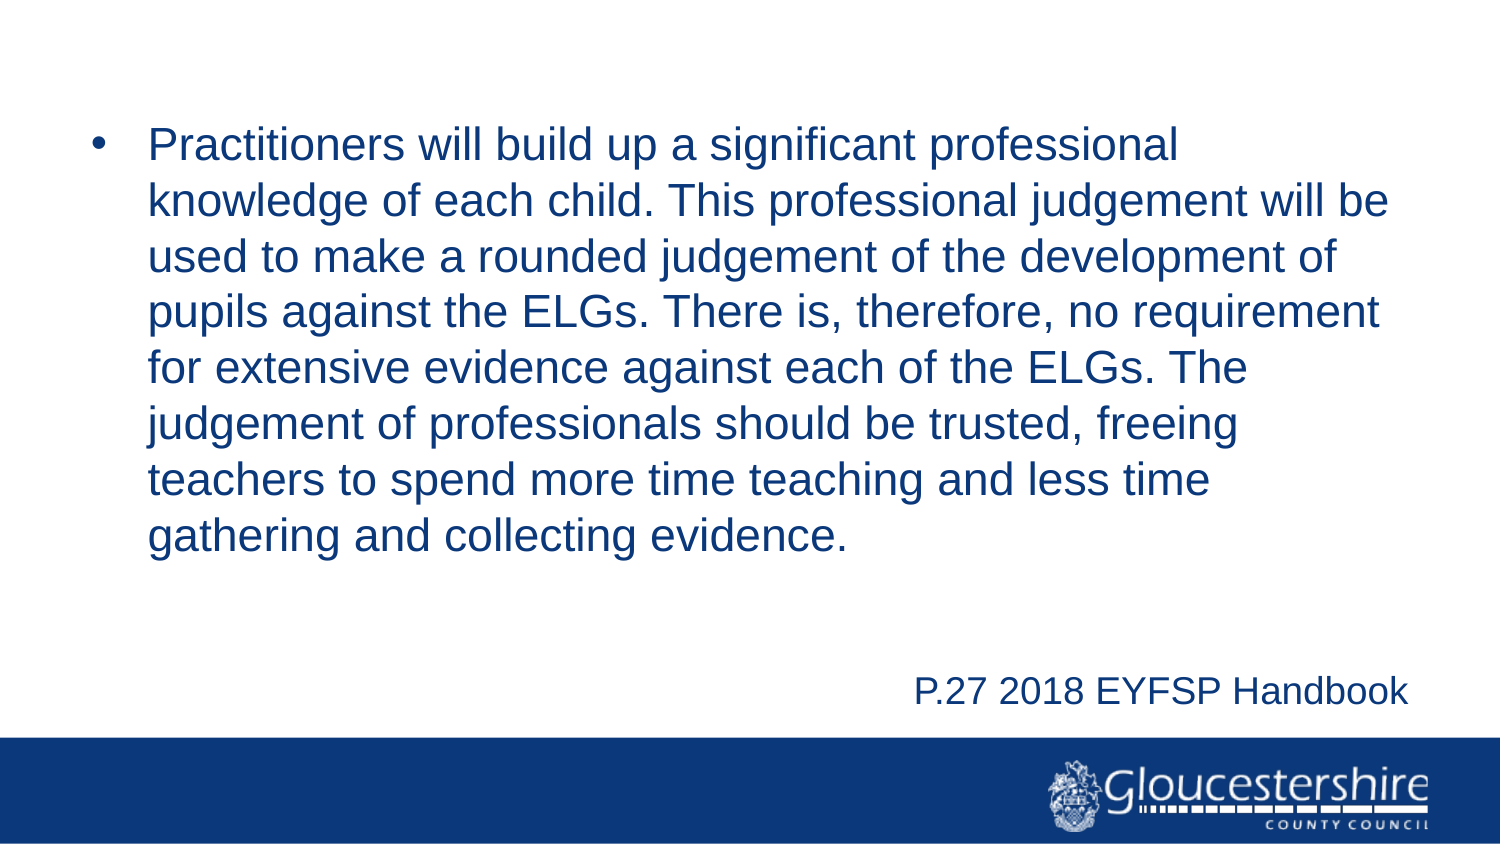

Practitioners will build up a significant professional knowledge of each child. This professional judgement will be used to make a rounded judgement of the development of pupils against the ELGs. There is, therefore, no requirement for extensive evidence against each of the ELGs. The judgement of professionals should be trusted, freeing teachers to spend more time teaching and less time gathering and collecting evidence.

P.27 2018 EYFSP Handbook